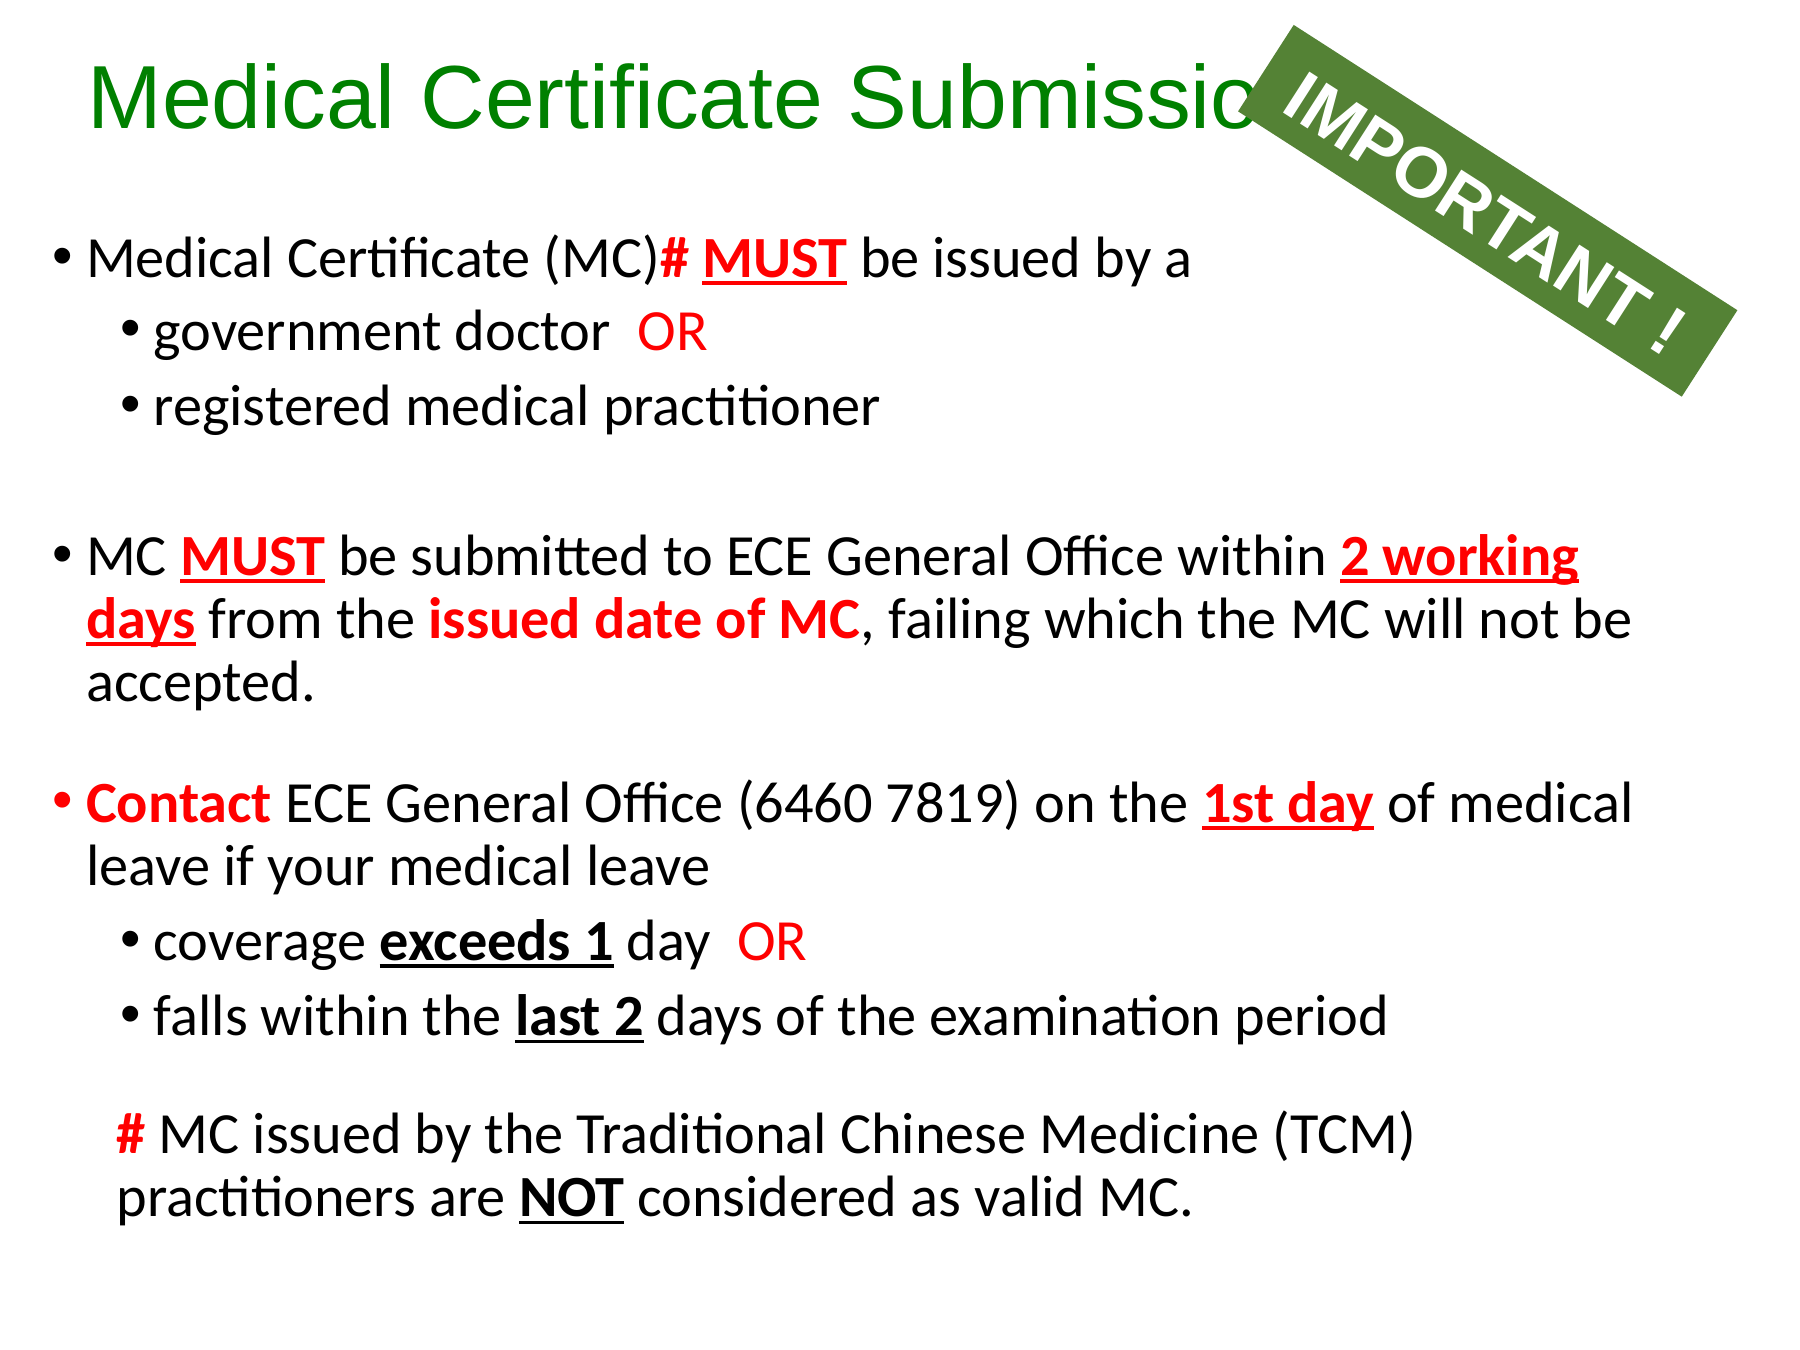

# Medical Certificate Submission
IMPORTANT !
Medical Certificate (MC)# MUST be issued by a
government doctor  OR
registered medical practitioner

MC MUST be submitted to ECE General Office within 2 working days from the issued date of MC, failing which the MC will not be accepted.

Contact ECE General Office (6460 7819) on the 1st day of medical leave if your medical leave
coverage exceeds 1 day  OR
falls within the last 2 days of the examination period

# MC issued by the Traditional Chinese Medicine (TCM) practitioners are NOT considered as valid MC.